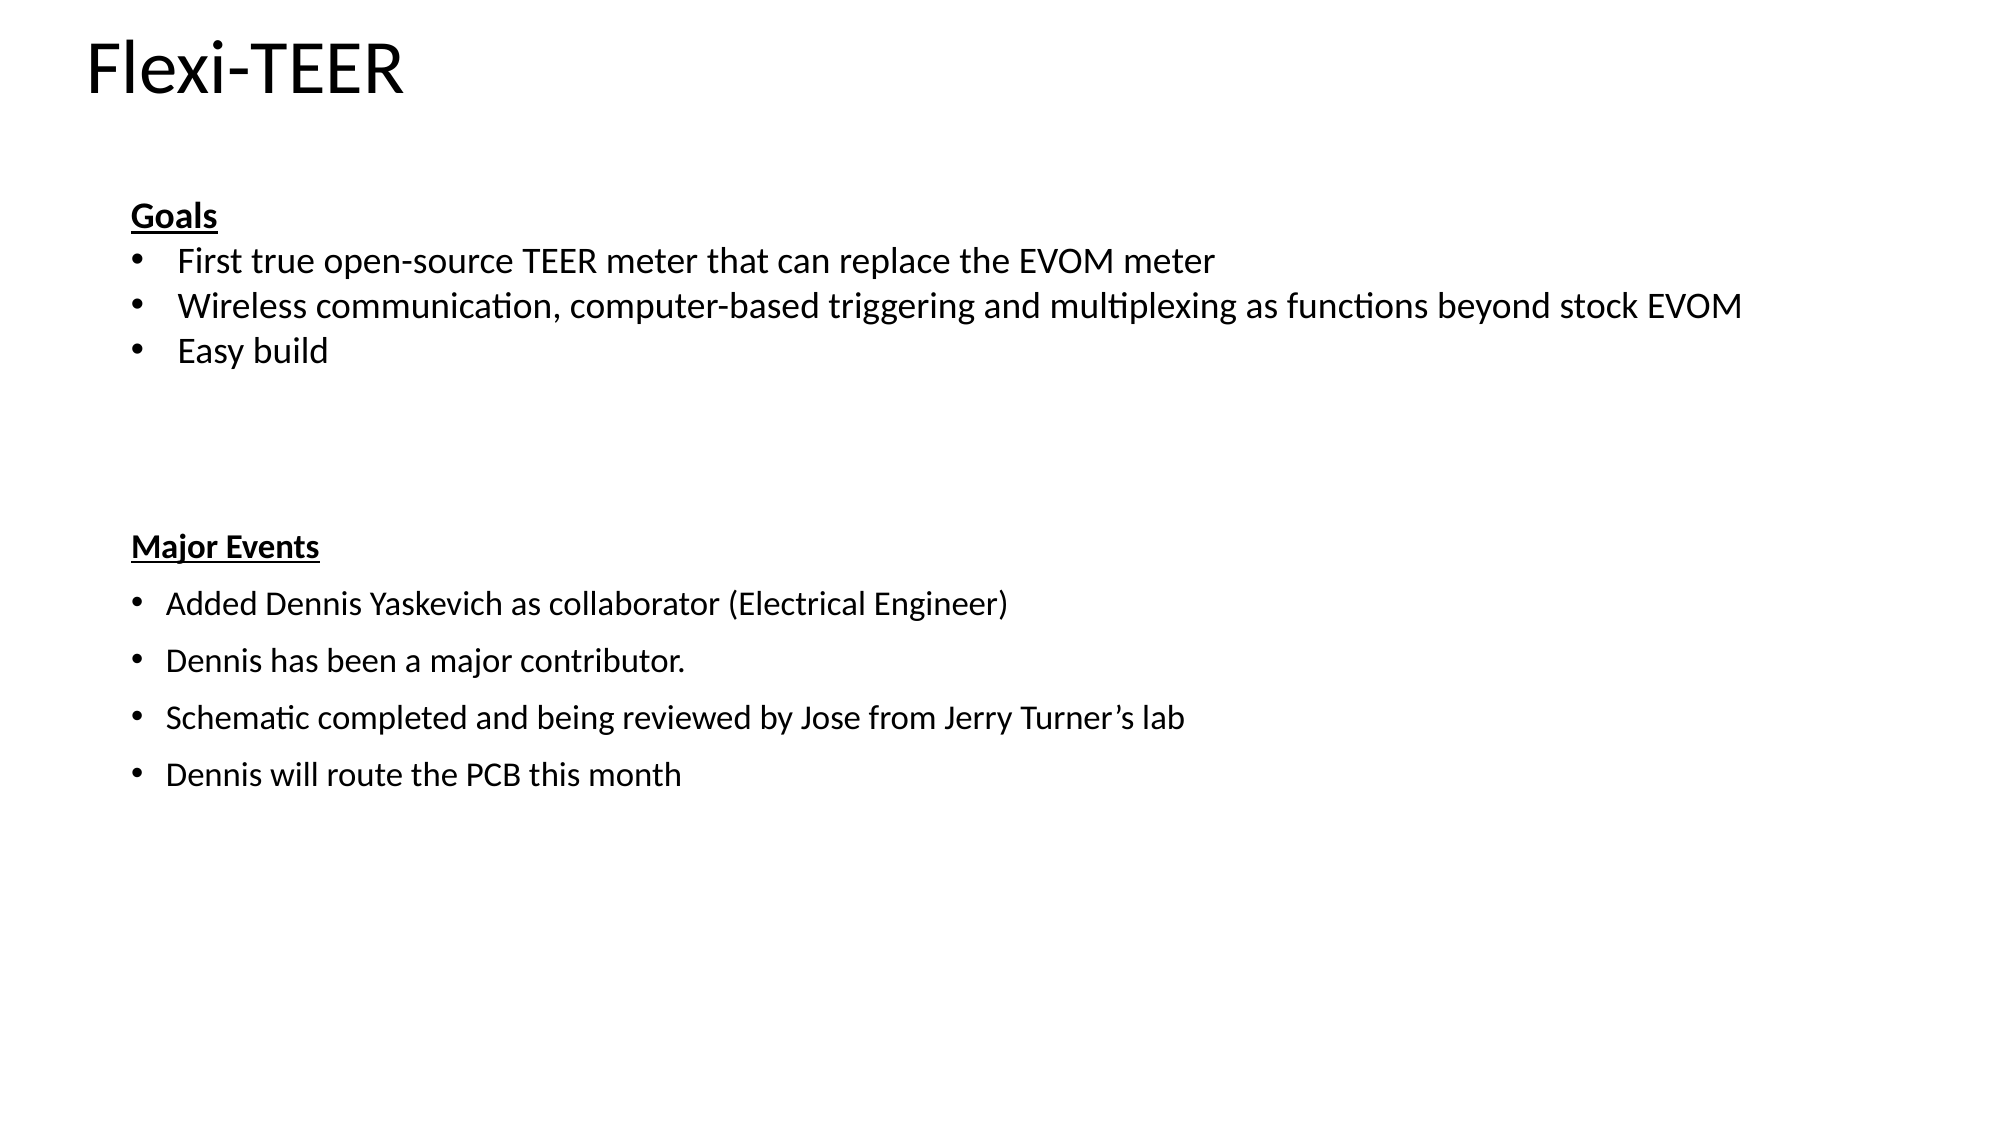

# Flexi-TEER
Goals
First true open-source TEER meter that can replace the EVOM meter
Wireless communication, computer-based triggering and multiplexing as functions beyond stock EVOM
Easy build

Major Events
Added Dennis Yaskevich as collaborator (Electrical Engineer)
Dennis has been a major contributor.
Schematic completed and being reviewed by Jose from Jerry Turner’s lab
Dennis will route the PCB this month